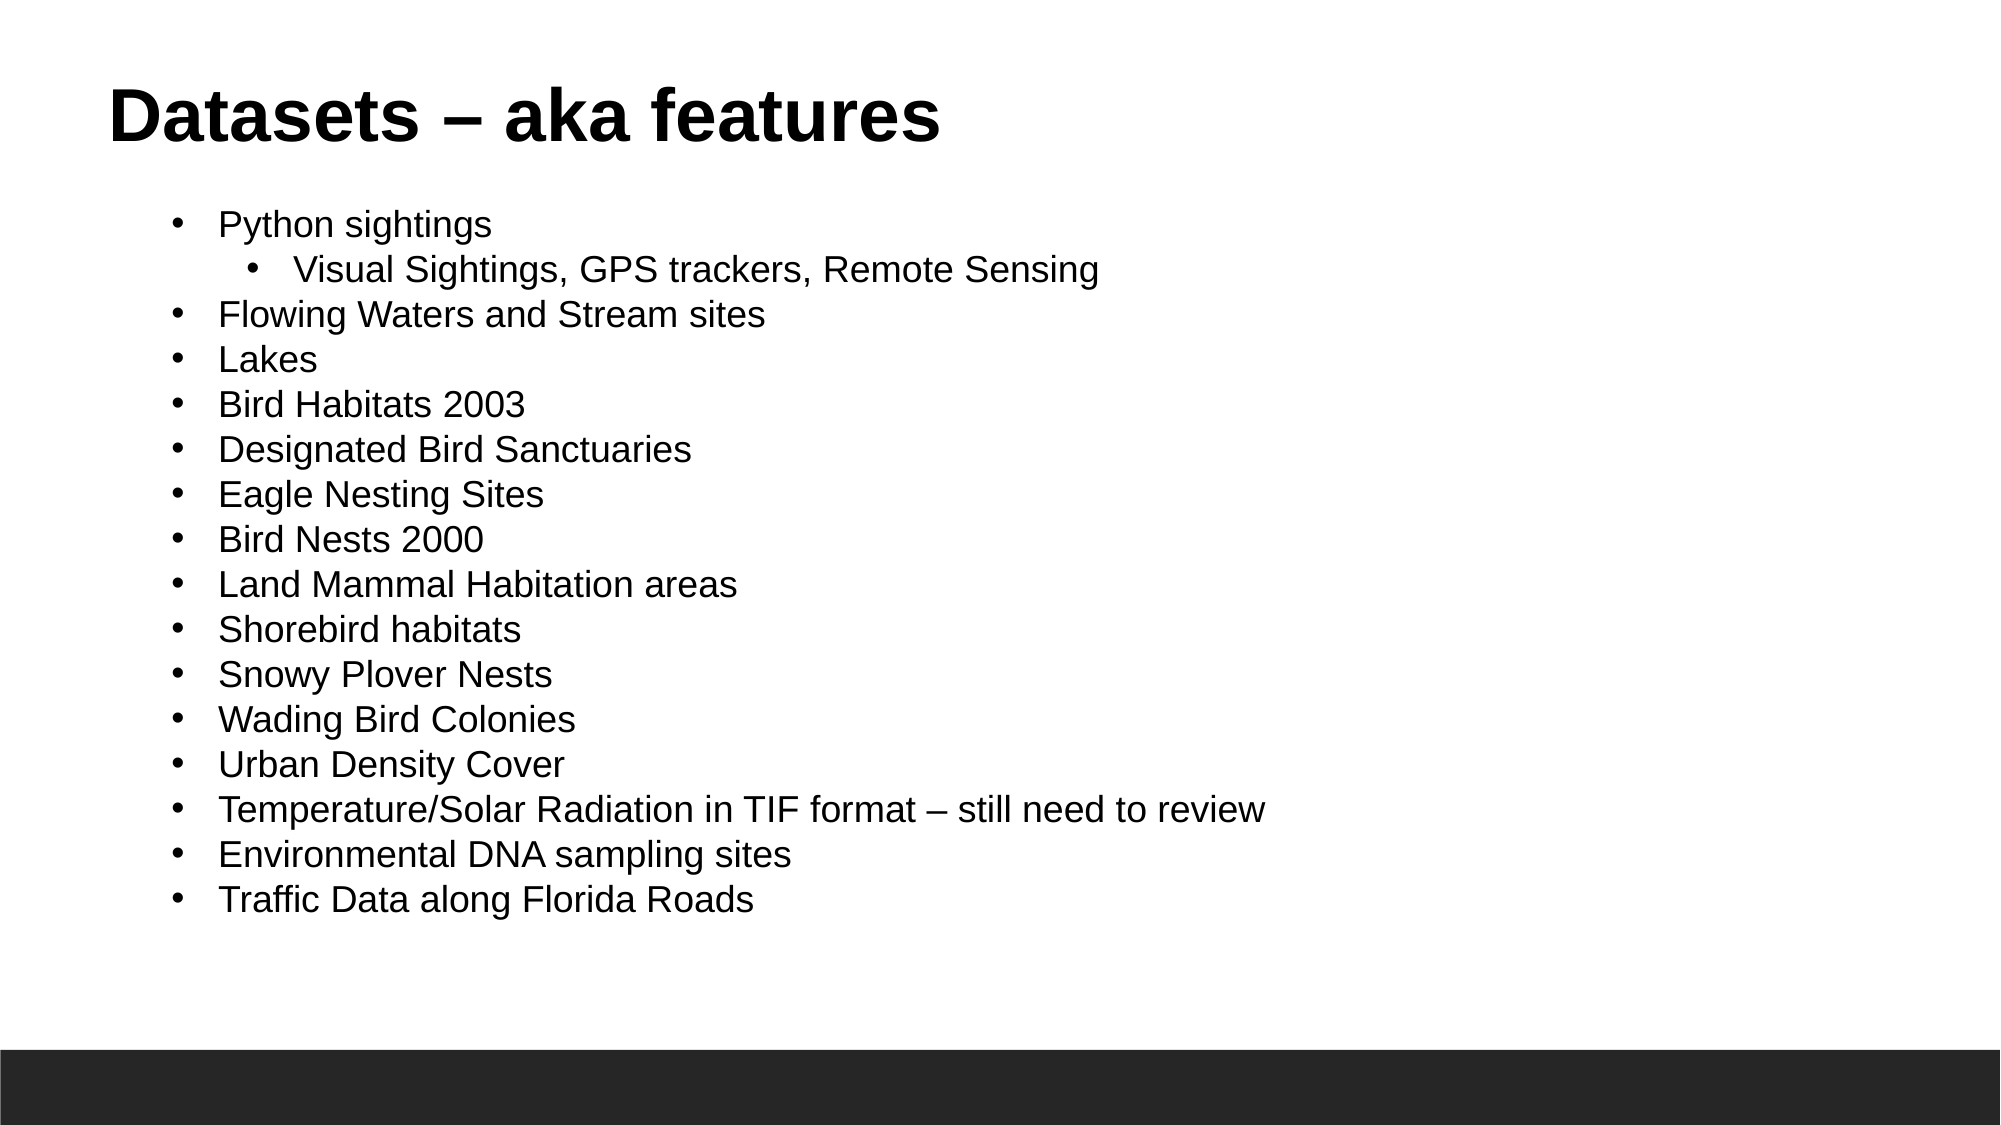

Datasets – aka features
Python sightings
Visual Sightings, GPS trackers, Remote Sensing
Flowing Waters and Stream sites
Lakes
Bird Habitats 2003
Designated Bird Sanctuaries
Eagle Nesting Sites
Bird Nests 2000
Land Mammal Habitation areas
Shorebird habitats
Snowy Plover Nests
Wading Bird Colonies
Urban Density Cover
Temperature/Solar Radiation in TIF format – still need to review
Environmental DNA sampling sites
Traffic Data along Florida Roads